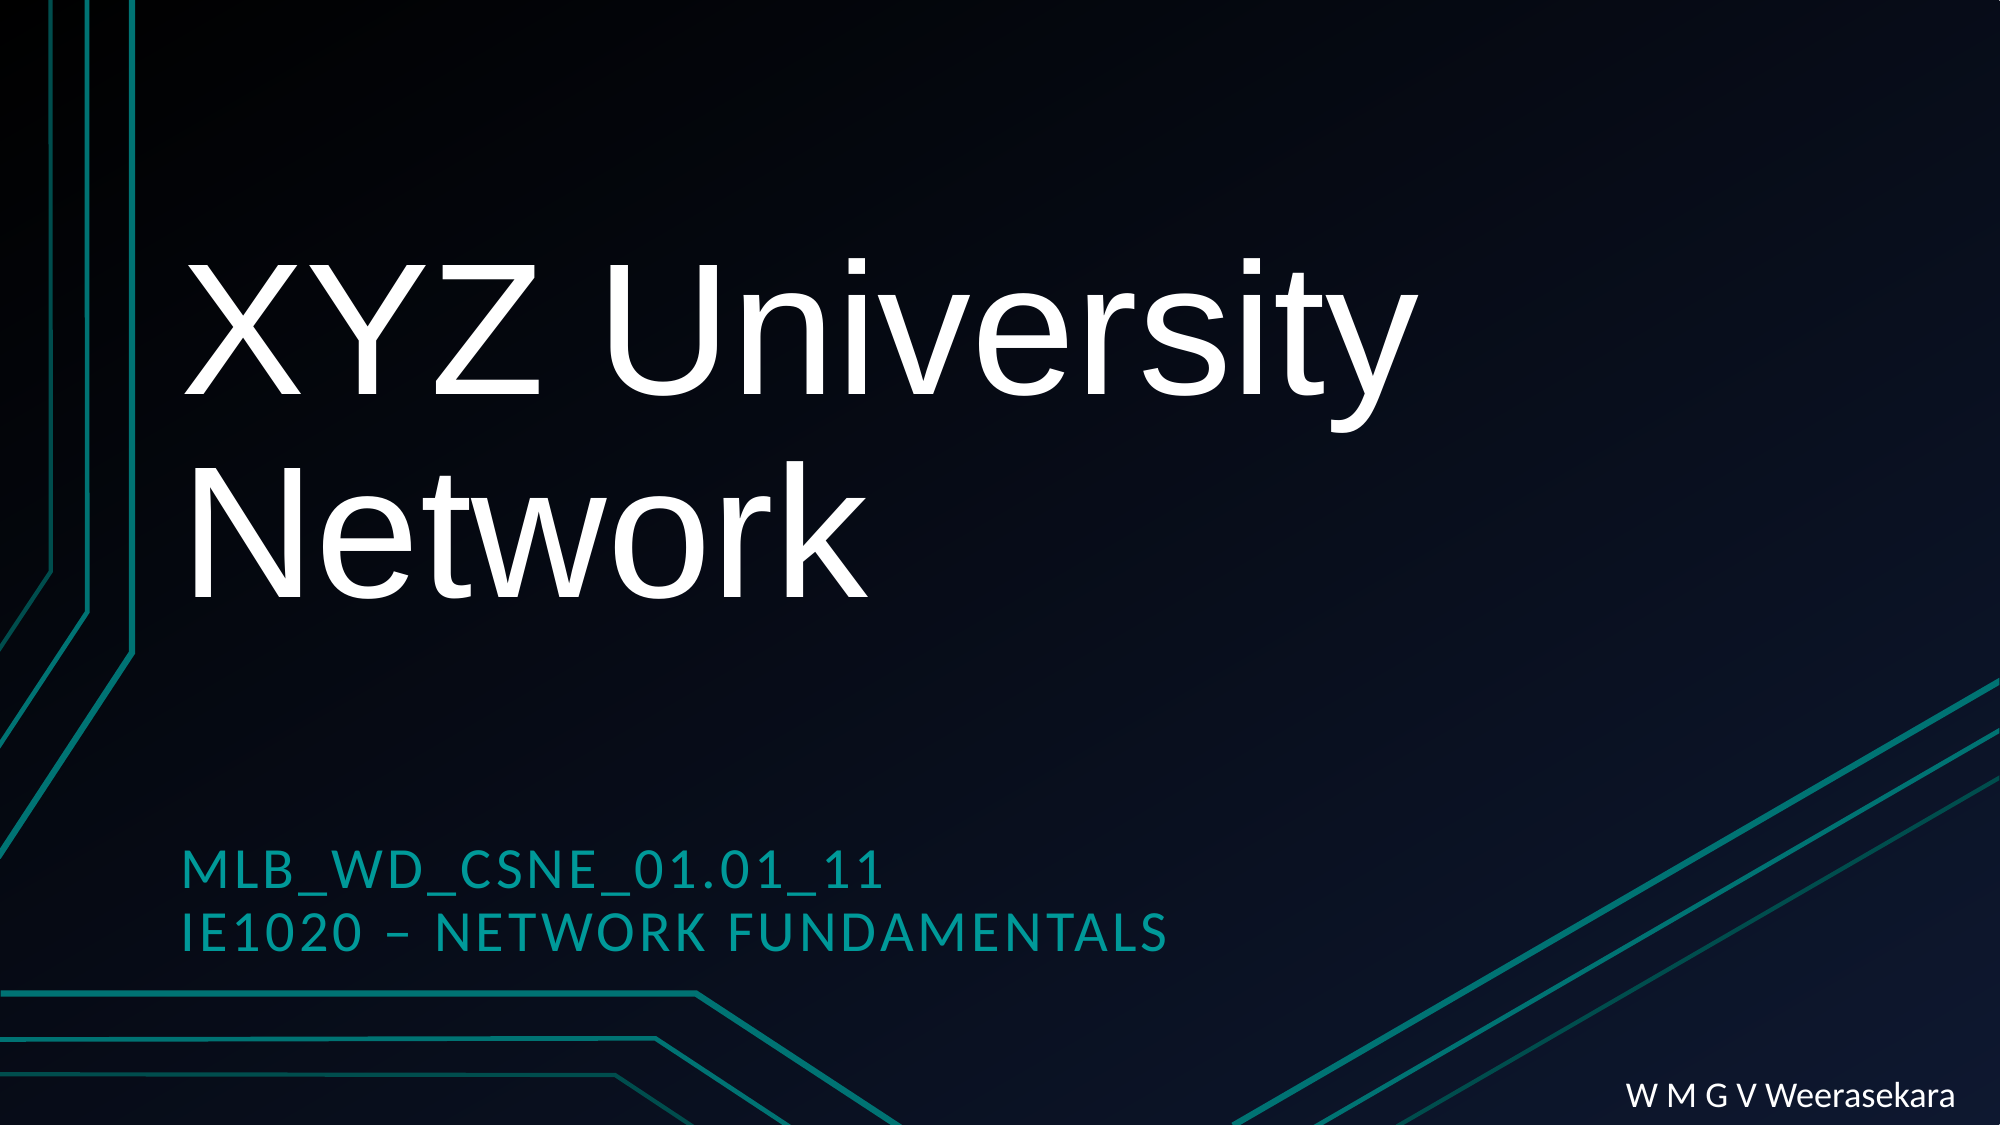

# XYZ University Network
MLB_WD_CSNE_01.01_11
IE1020 – Network Fundamentals
W M G V Weerasekara